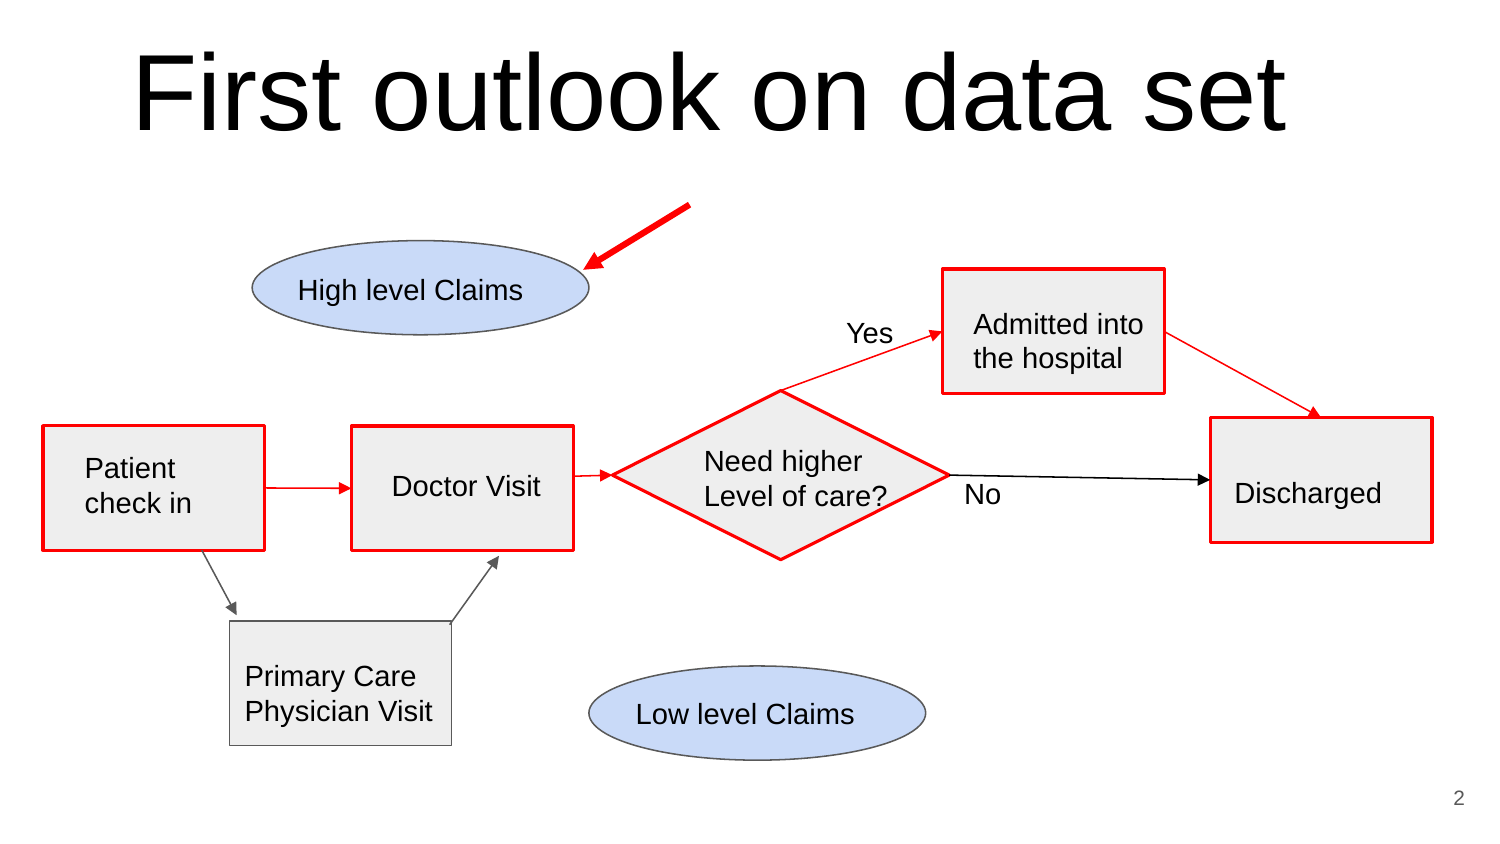

First outlook on data set

High level Claims

Admitted into the hospital
Yes

Need higher
Level of care?

Patient check in

Doctor Visit
Discharged
No

Primary Care Physician Visit

Low level Claims

2